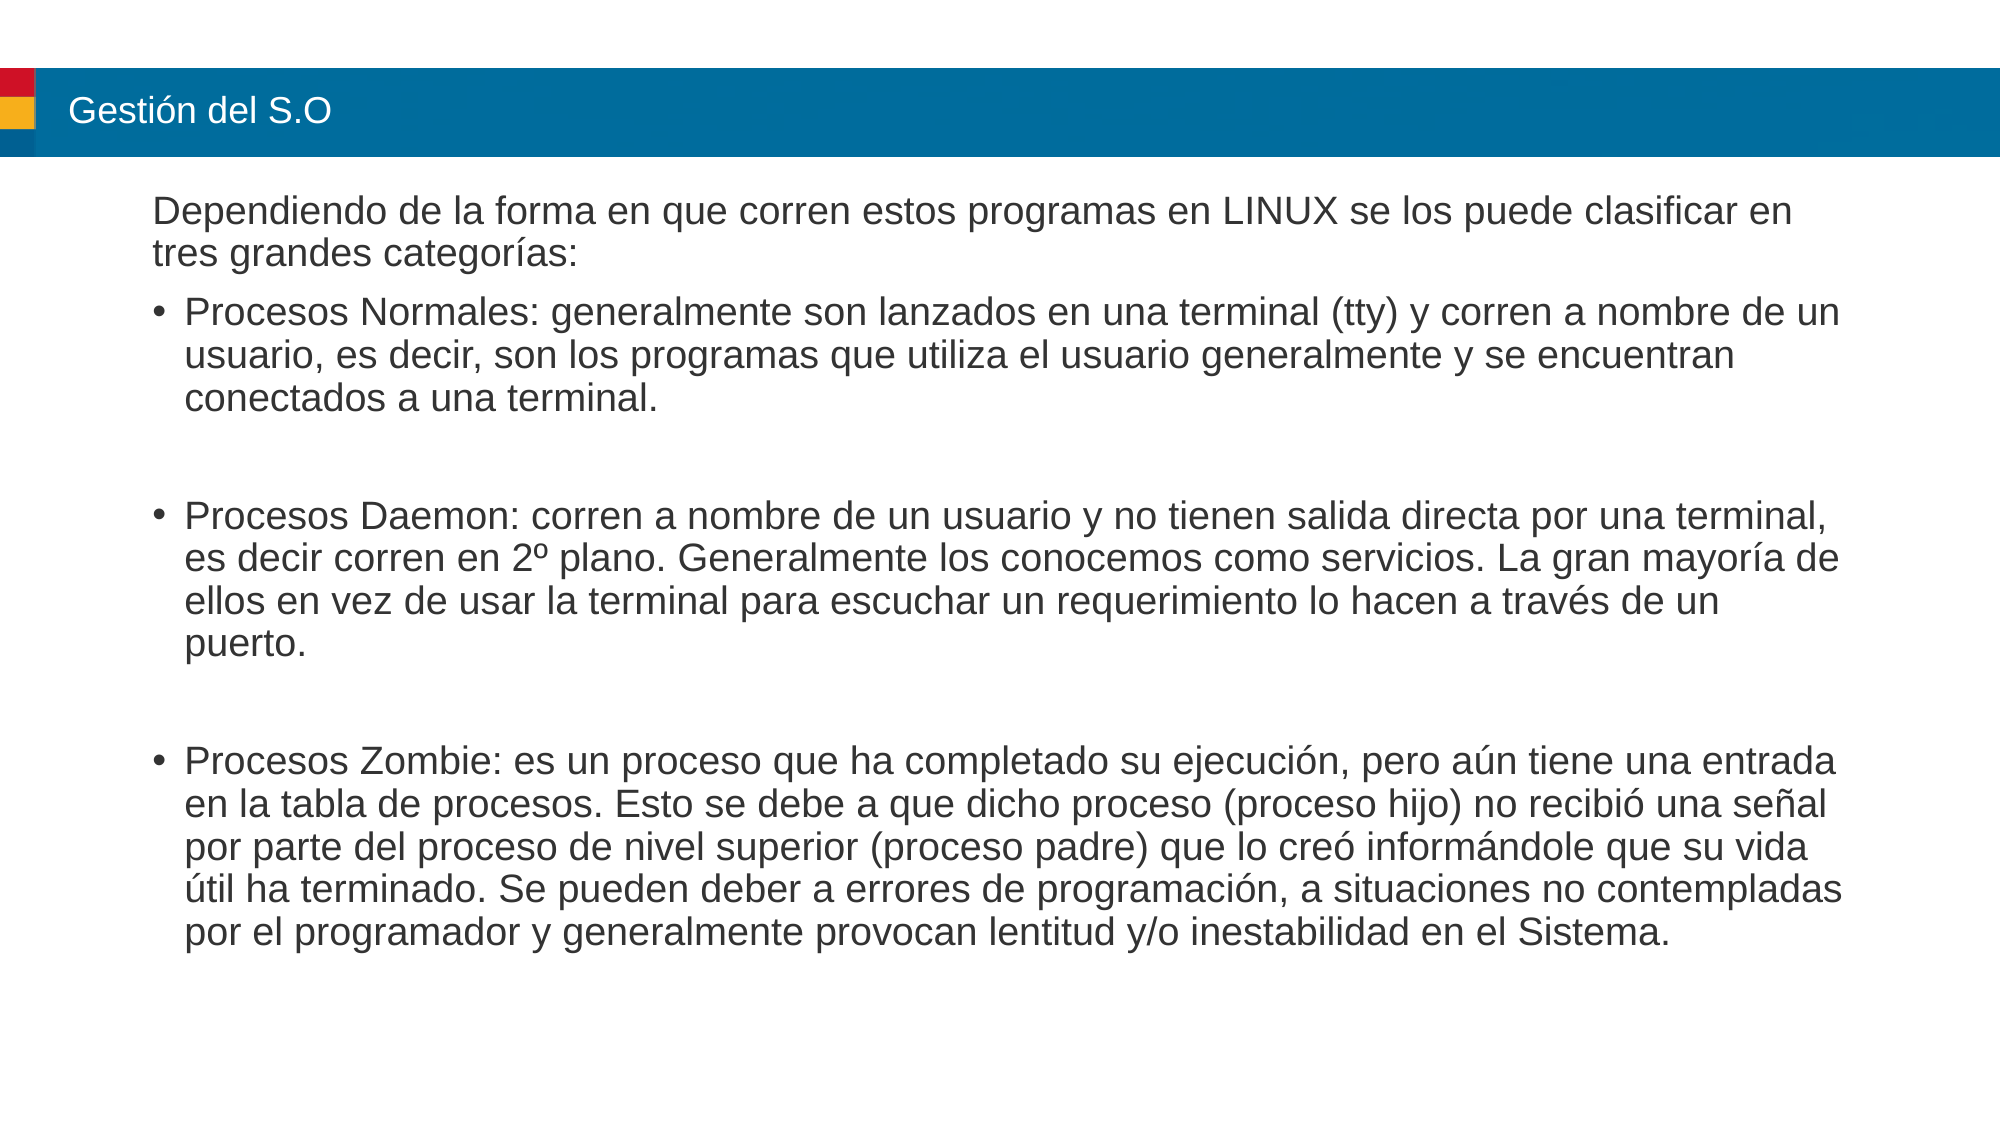

# Gestión del S.O
Dependiendo de la forma en que corren estos programas en LINUX se los puede clasificar en tres grandes categorías:
Procesos Normales: generalmente son lanzados en una terminal (tty) y corren a nombre de un usuario, es decir, son los programas que utiliza el usuario generalmente y se encuentran conectados a una terminal.

Procesos Daemon: corren a nombre de un usuario y no tienen salida directa por una terminal, es decir corren en 2º plano. Generalmente los conocemos como servicios. La gran mayoría de ellos en vez de usar la terminal para escuchar un requerimiento lo hacen a través de un puerto.

Procesos Zombie: es un proceso que ha completado su ejecución, pero aún tiene una entrada en la tabla de procesos. Esto se debe a que dicho proceso (proceso hijo) no recibió una señal por parte del proceso de nivel superior (proceso padre) que lo creó informándole que su vida útil ha terminado. Se pueden deber a errores de programación, a situaciones no contempladas por el programador y generalmente provocan lentitud y/o inestabilidad en el Sistema.